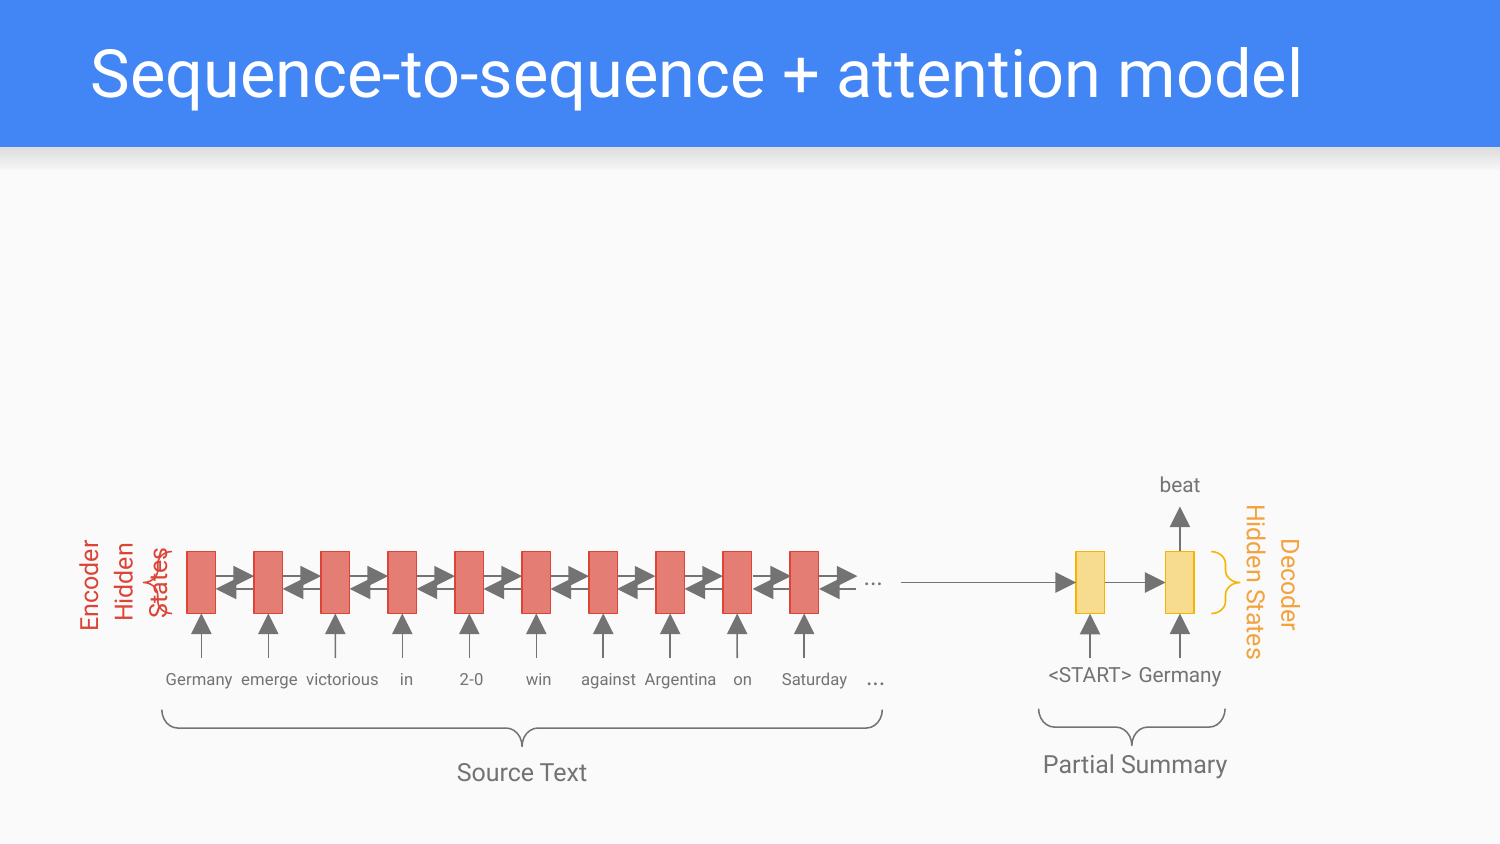

# Sequence-to-sequence + attention model
beat
Encoder
Hidden
States
...

 Decoder
Hidden States

<START>

Germany  emerge  victorious     in           2-0          win       against  Argentina    on       Saturday    ...
Source Text
Germany
Partial Summary